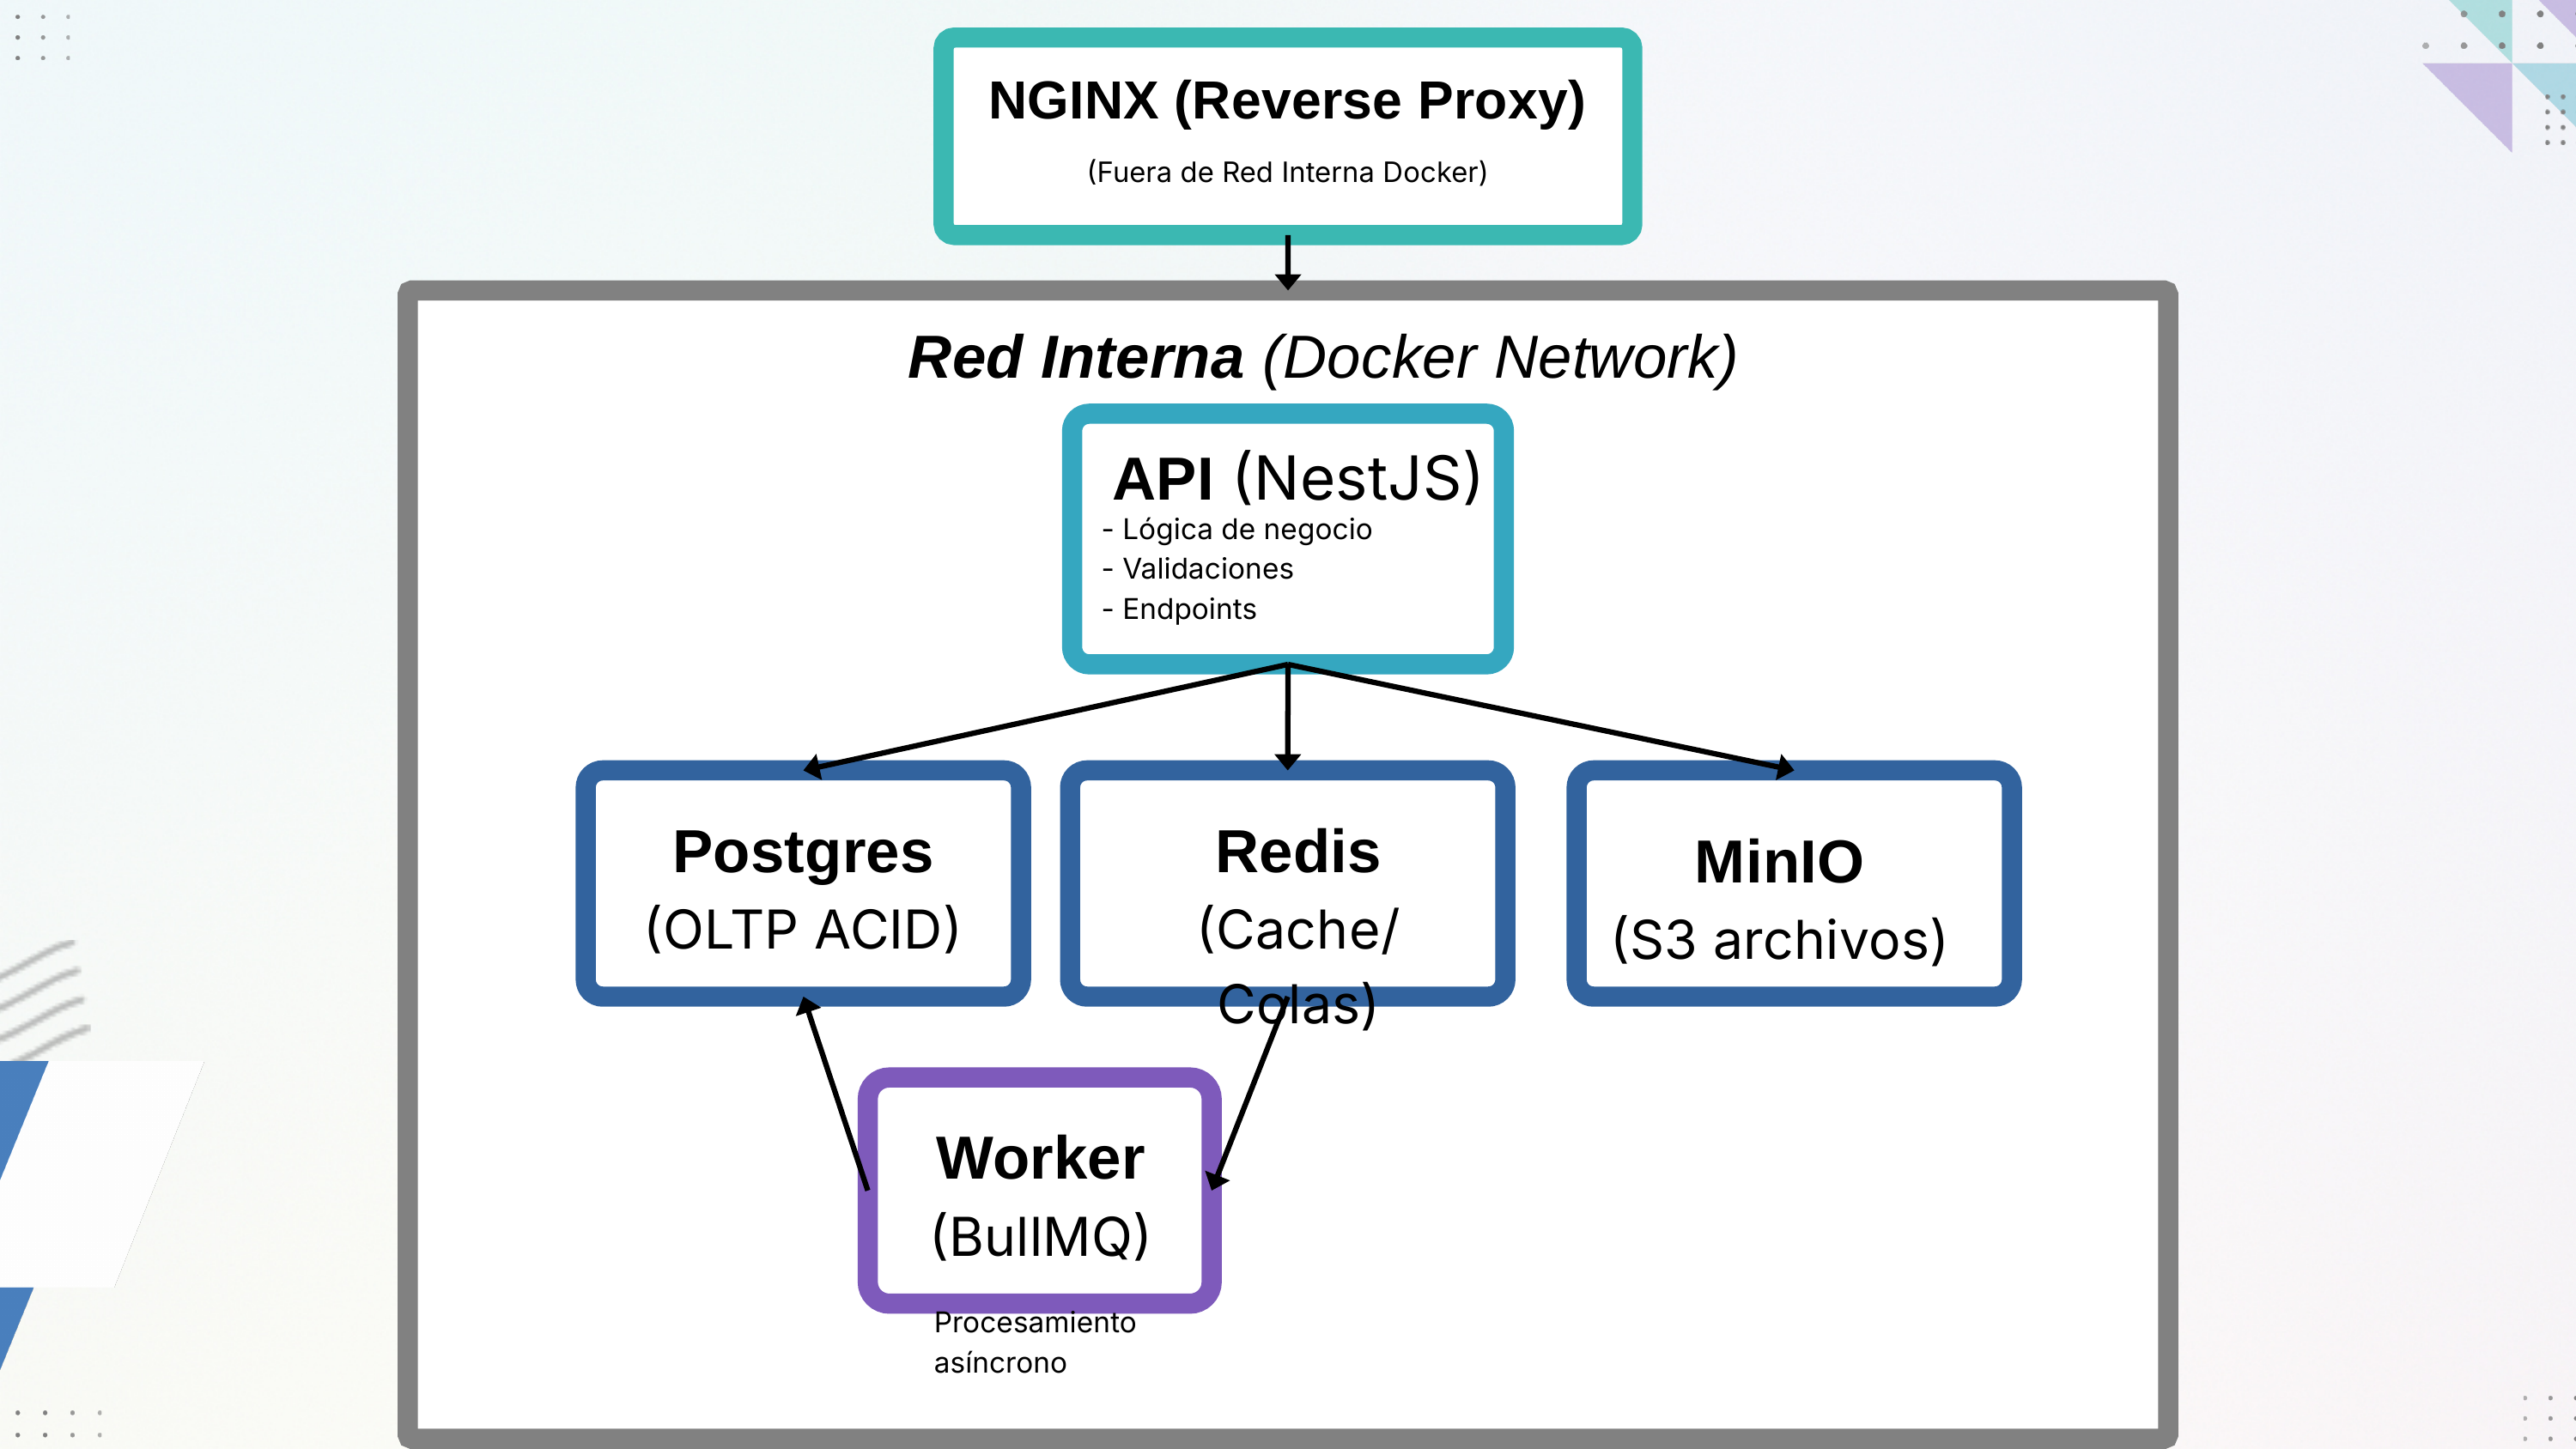

NGINX (Reverse Proxy)

(Fuera de Red Interna Docker)

Red Interna (Docker Network)

API (NestJS)
- Lógica de negocio
- Validaciones
- Endpoints

Postgres
(OLTP ACID)
Redis
(Cache/Colas)
MinIO
(S3 archivos)

Worker
(BullMQ)
Procesamiento asíncrono